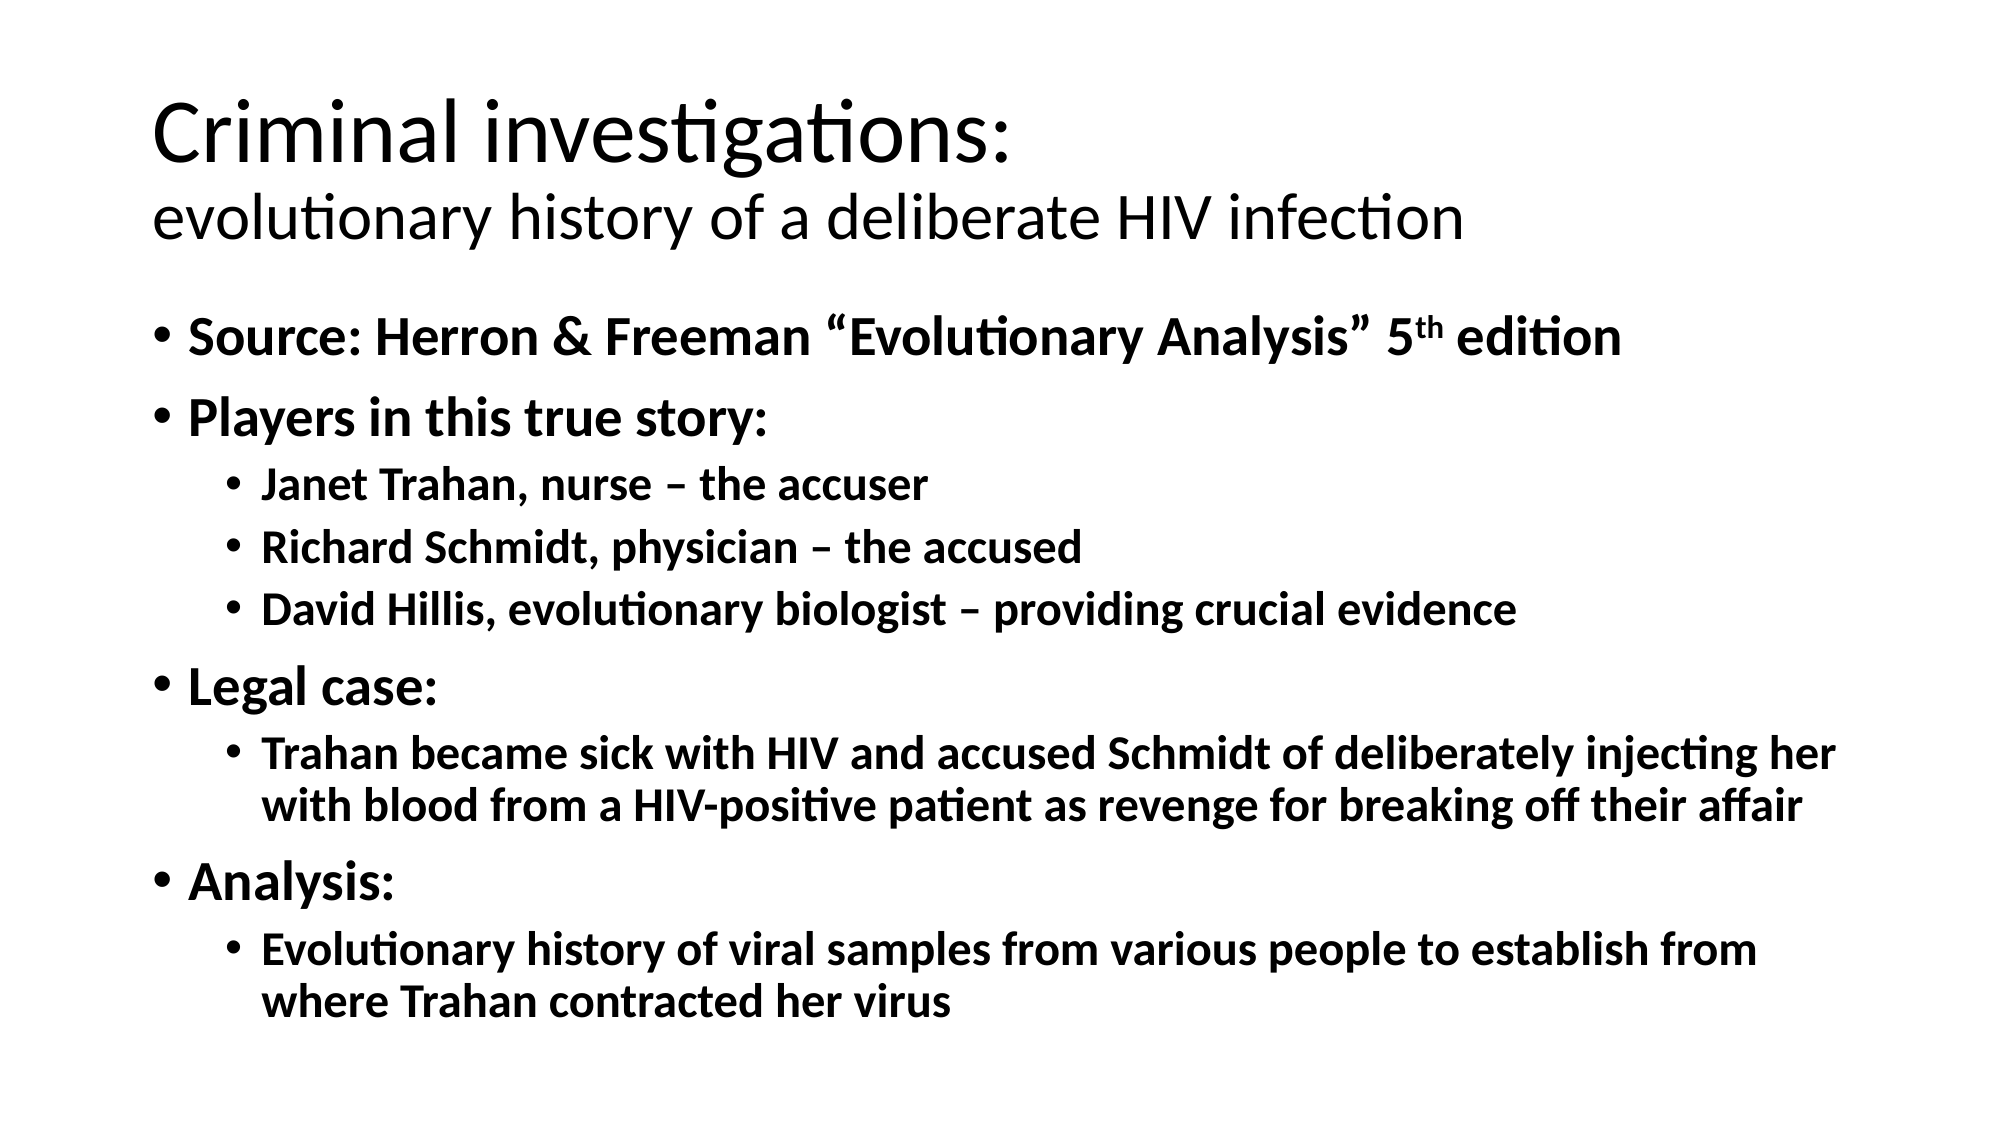

# Criminal investigations: evolutionary history of a deliberate HIV infection
Source: Herron & Freeman “Evolutionary Analysis” 5th edition
Players in this true story:
Janet Trahan, nurse – the accuser
Richard Schmidt, physician – the accused
David Hillis, evolutionary biologist – providing crucial evidence
Legal case:
Trahan became sick with HIV and accused Schmidt of deliberately injecting her with blood from a HIV-positive patient as revenge for breaking off their affair
Analysis:
Evolutionary history of viral samples from various people to establish from where Trahan contracted her virus